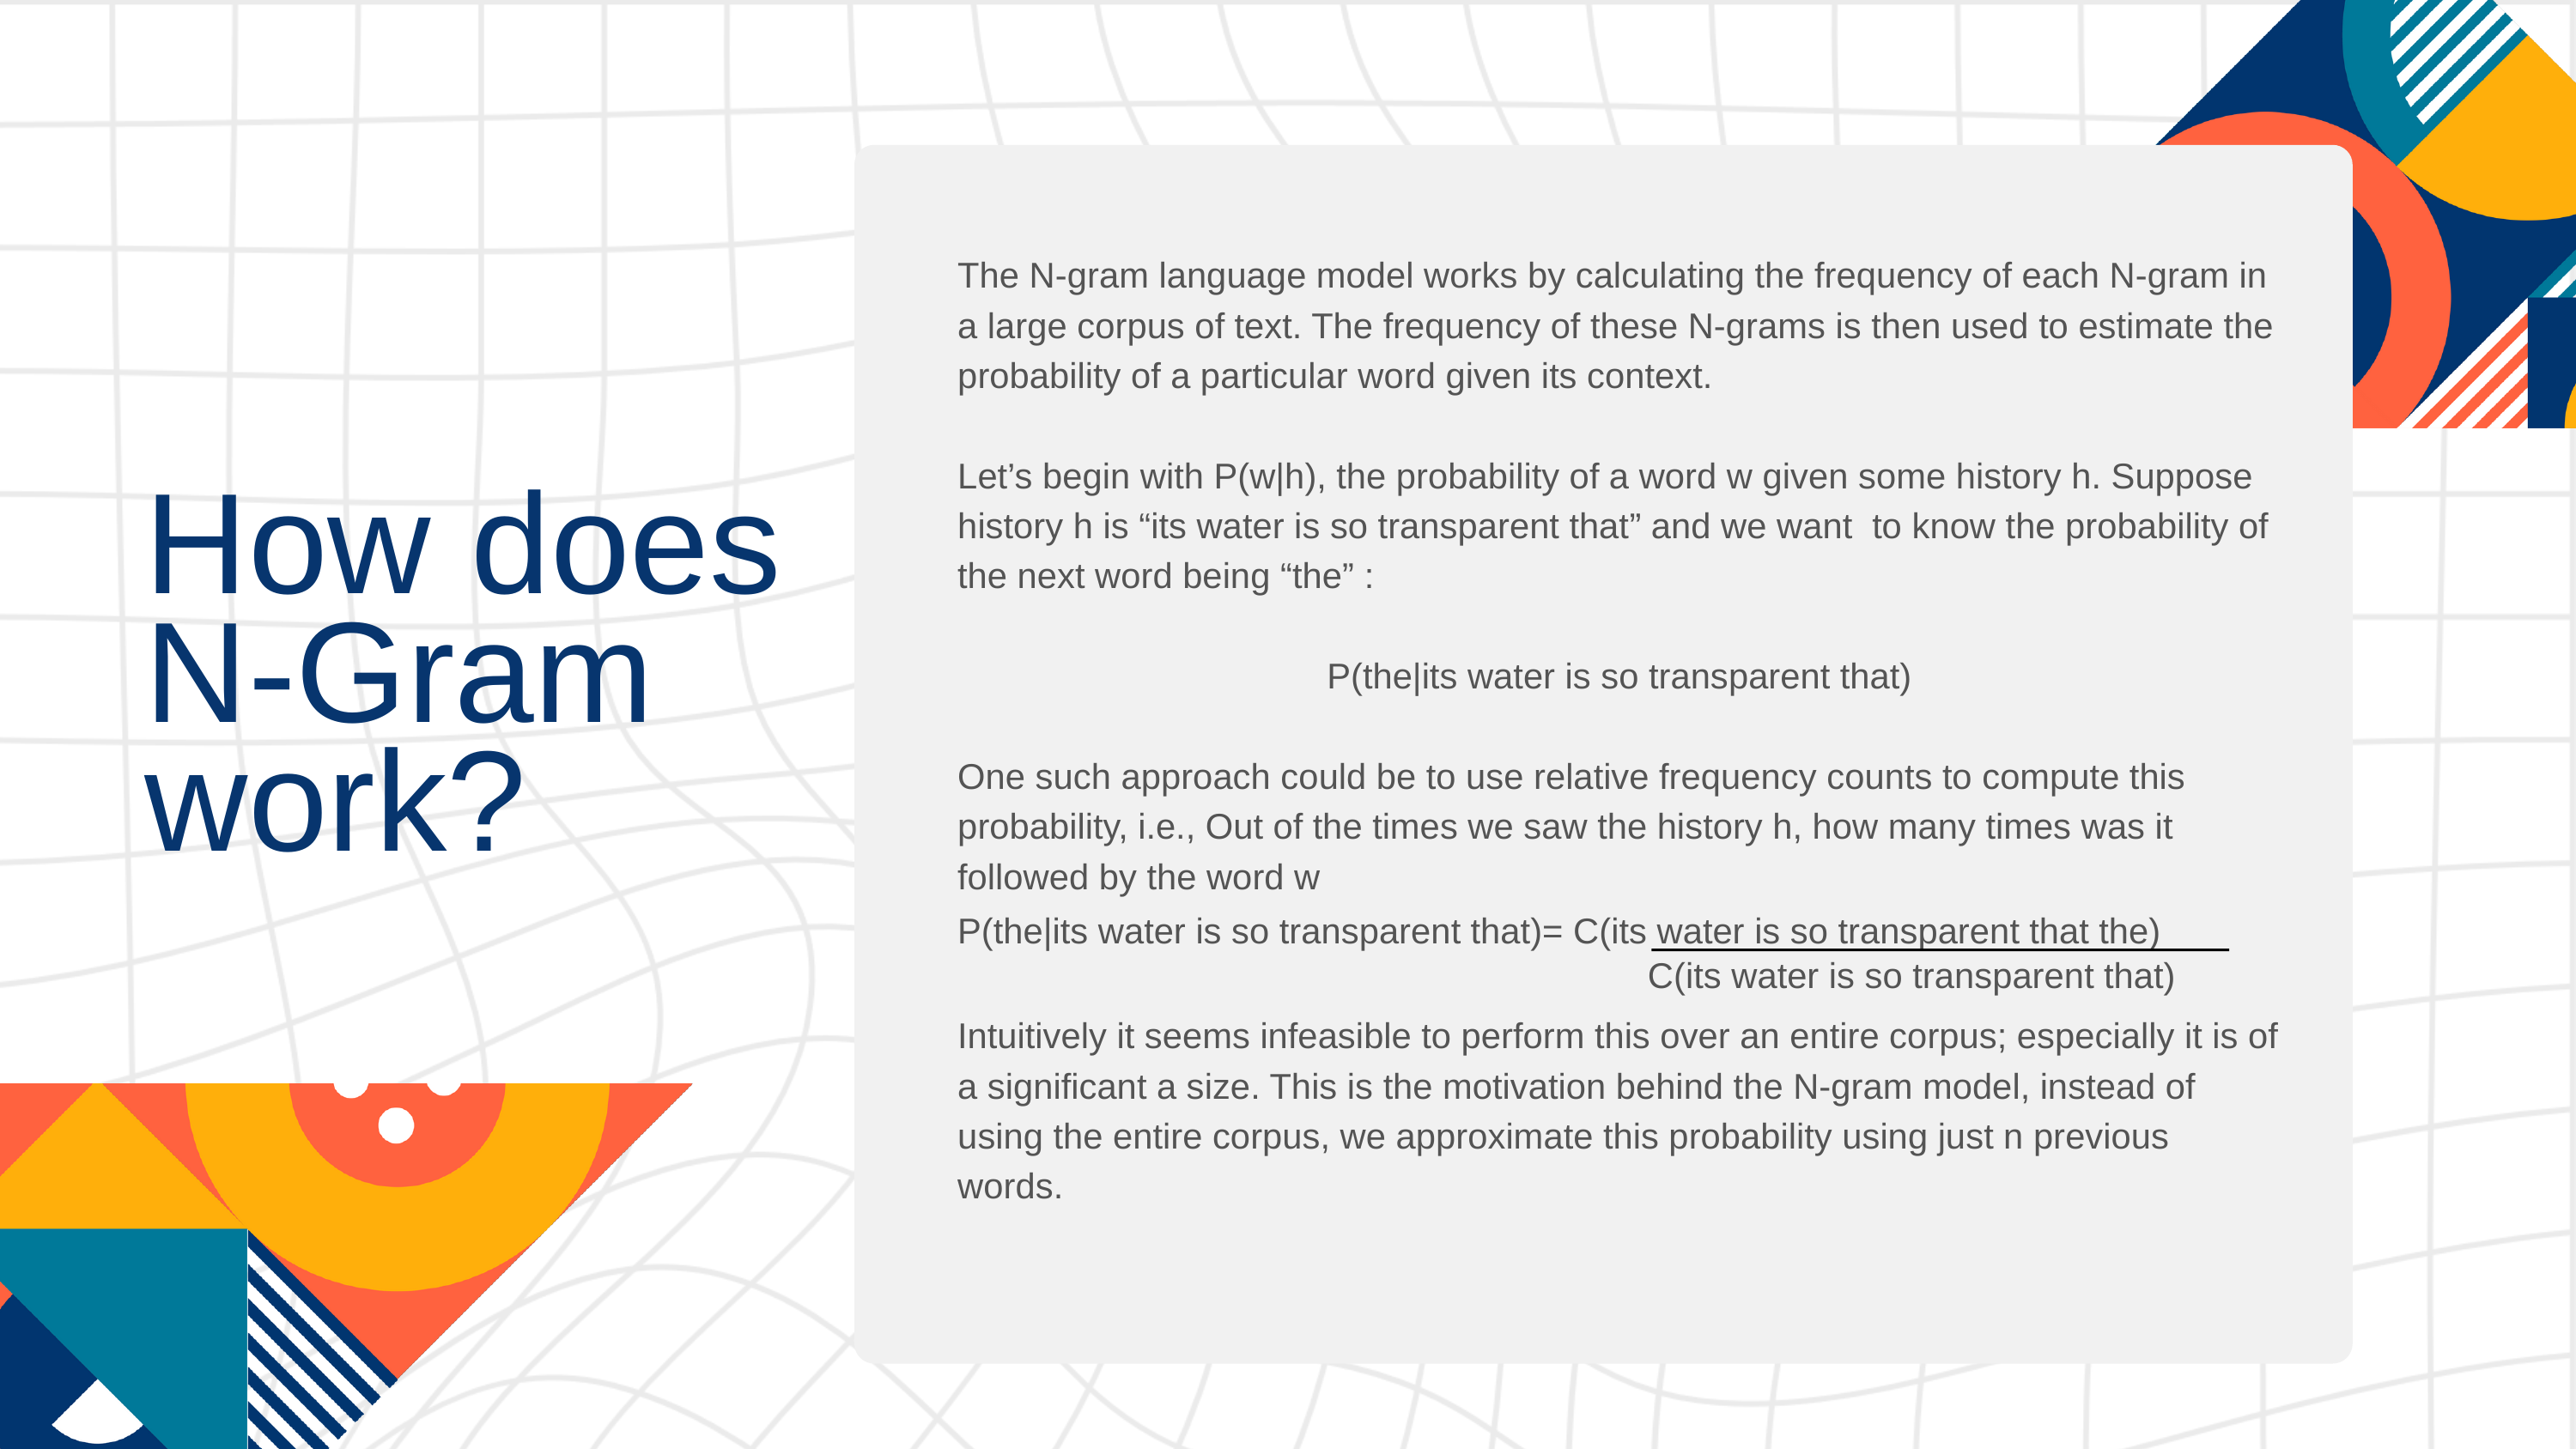

The N-gram language model works by calculating the frequency of each N-gram in a large corpus of text. The frequency of these N-grams is then used to estimate the probability of a particular word given its context.

Let’s begin with P(w|h), the probability of a word w given some history h. Suppose history h is “its water is so transparent that” and we want  to know the probability of the next word being “the” :

P(the|its water is so transparent that)

One such approach could be to use relative frequency counts to compute this probability, i.e., Out of the times we saw the history h, how many times was it followed by the word w
How does
N-Gram work?
P(the|its water is so transparent that)= C(its water is so transparent that the)
 C(its water is so transparent that)

Intuitively it seems infeasible to perform this over an entire corpus; especially it is of a significant a size. This is the motivation behind the N-gram model, instead of using the entire corpus, we approximate this probability using just n previous words.